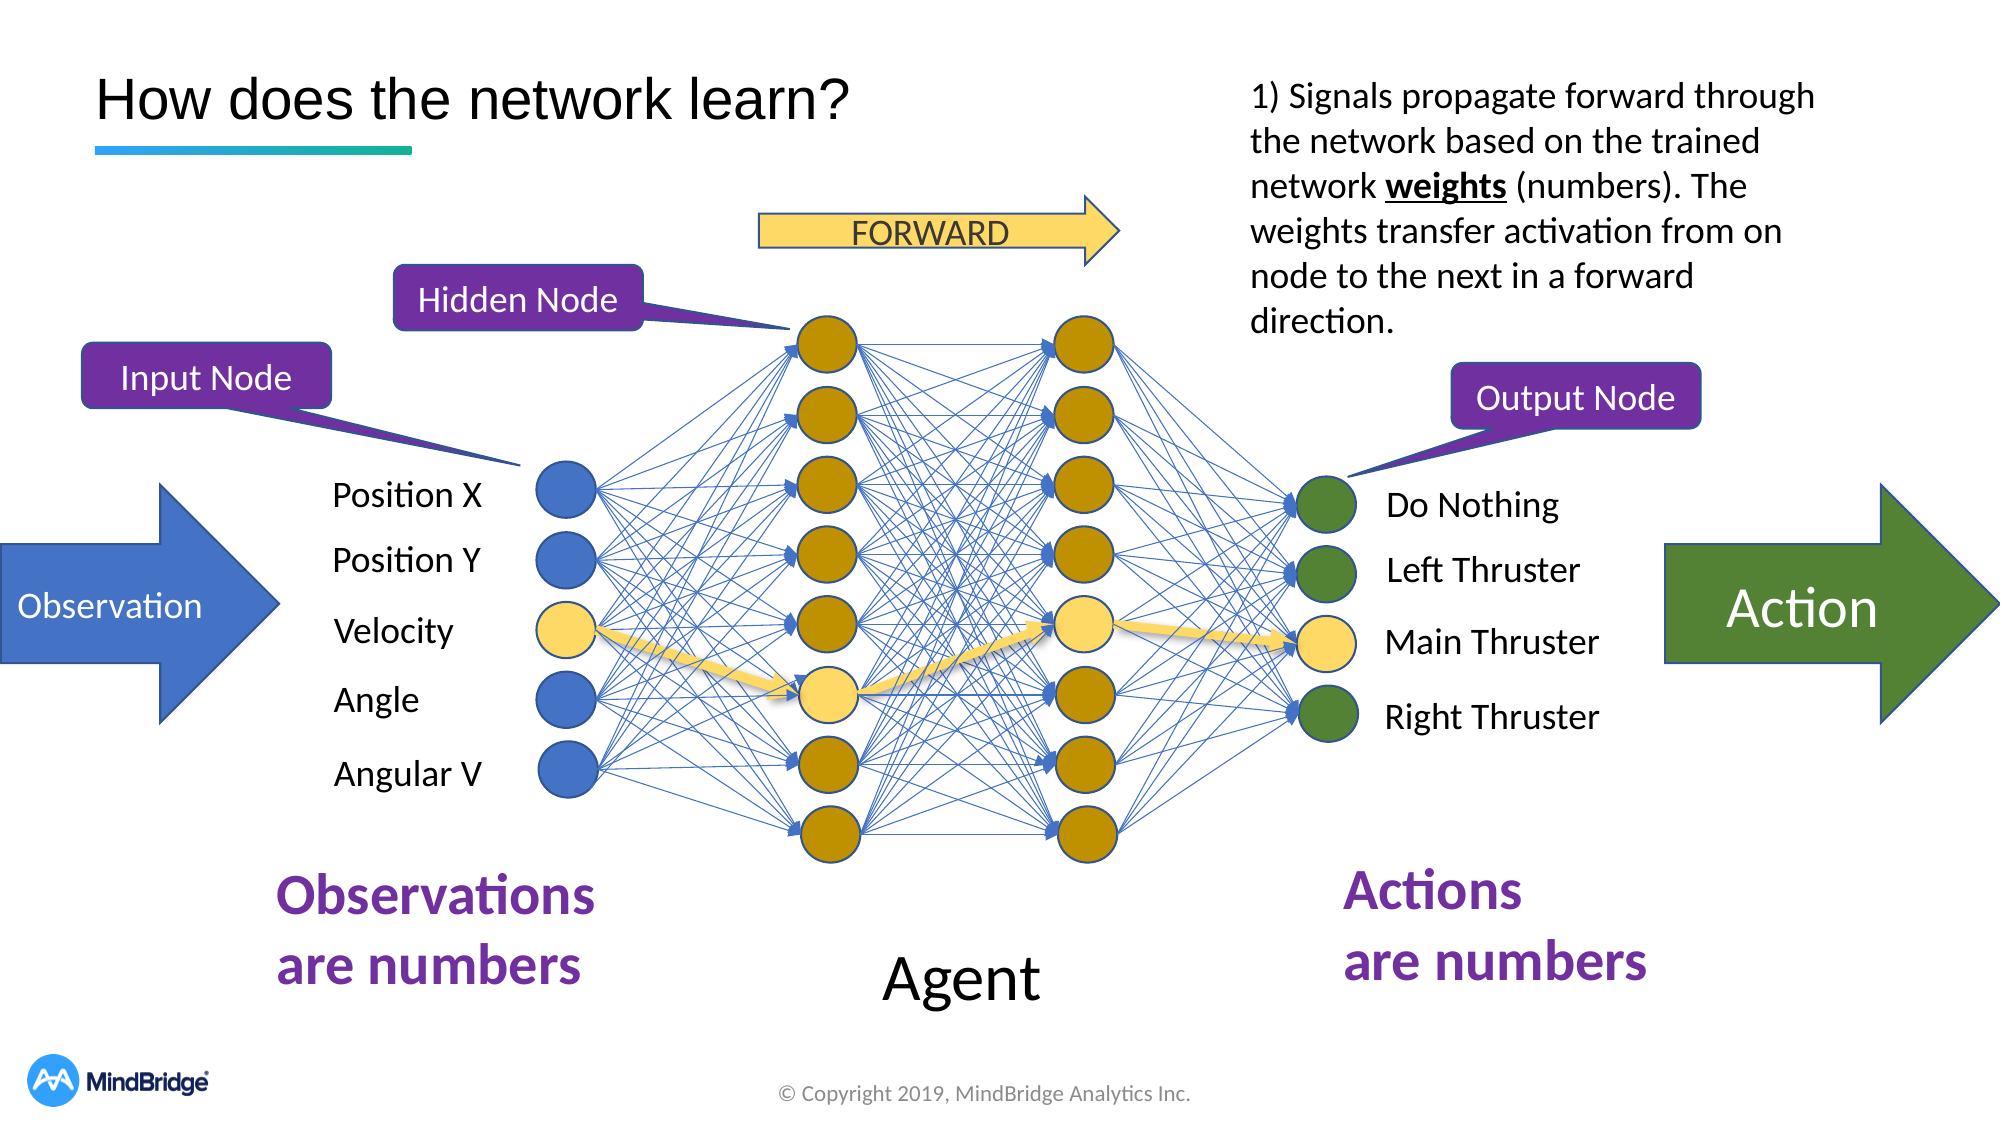

How does the network learn?
1) Signals propagate forward through the network based on the trained network weights (numbers). The weights transfer activation from on node to the next in a forward direction.
FORWARD
Hidden Node

Input Node
Output Node

Position X
Do Nothing

Observation
Action

Position Y

Left Thruster

Velocity

Main Thruster

Angle

Right Thruster

Angular V

Actions
are numbers
Observations
are numbers
Agent